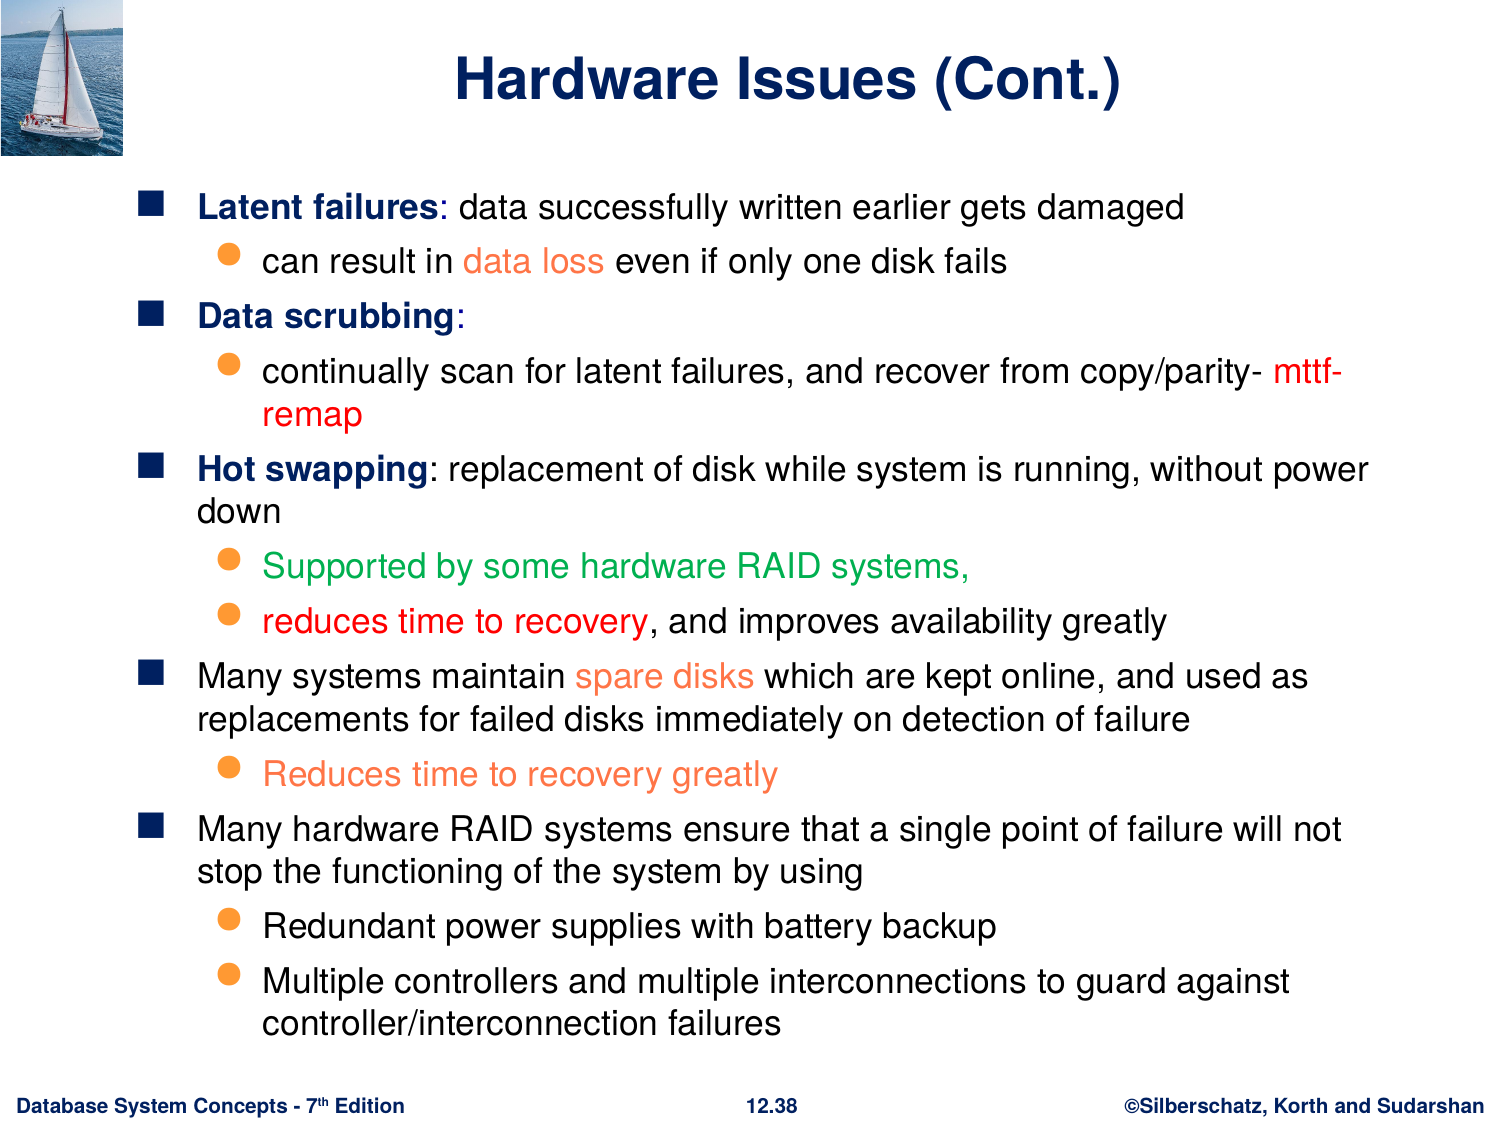

# Hardware Issues (Cont.)
Latent failures: data successfully written earlier gets damaged
can result in data loss even if only one disk fails
Data scrubbing:
continually scan for latent failures, and recover from copy/parity- mttf-remap
Hot swapping: replacement of disk while system is running, without power down
Supported by some hardware RAID systems,
reduces time to recovery, and improves availability greatly
Many systems maintain spare disks which are kept online, and used as replacements for failed disks immediately on detection of failure
Reduces time to recovery greatly
Many hardware RAID systems ensure that a single point of failure will not stop the functioning of the system by using
Redundant power supplies with battery backup
Multiple controllers and multiple interconnections to guard against controller/interconnection failures